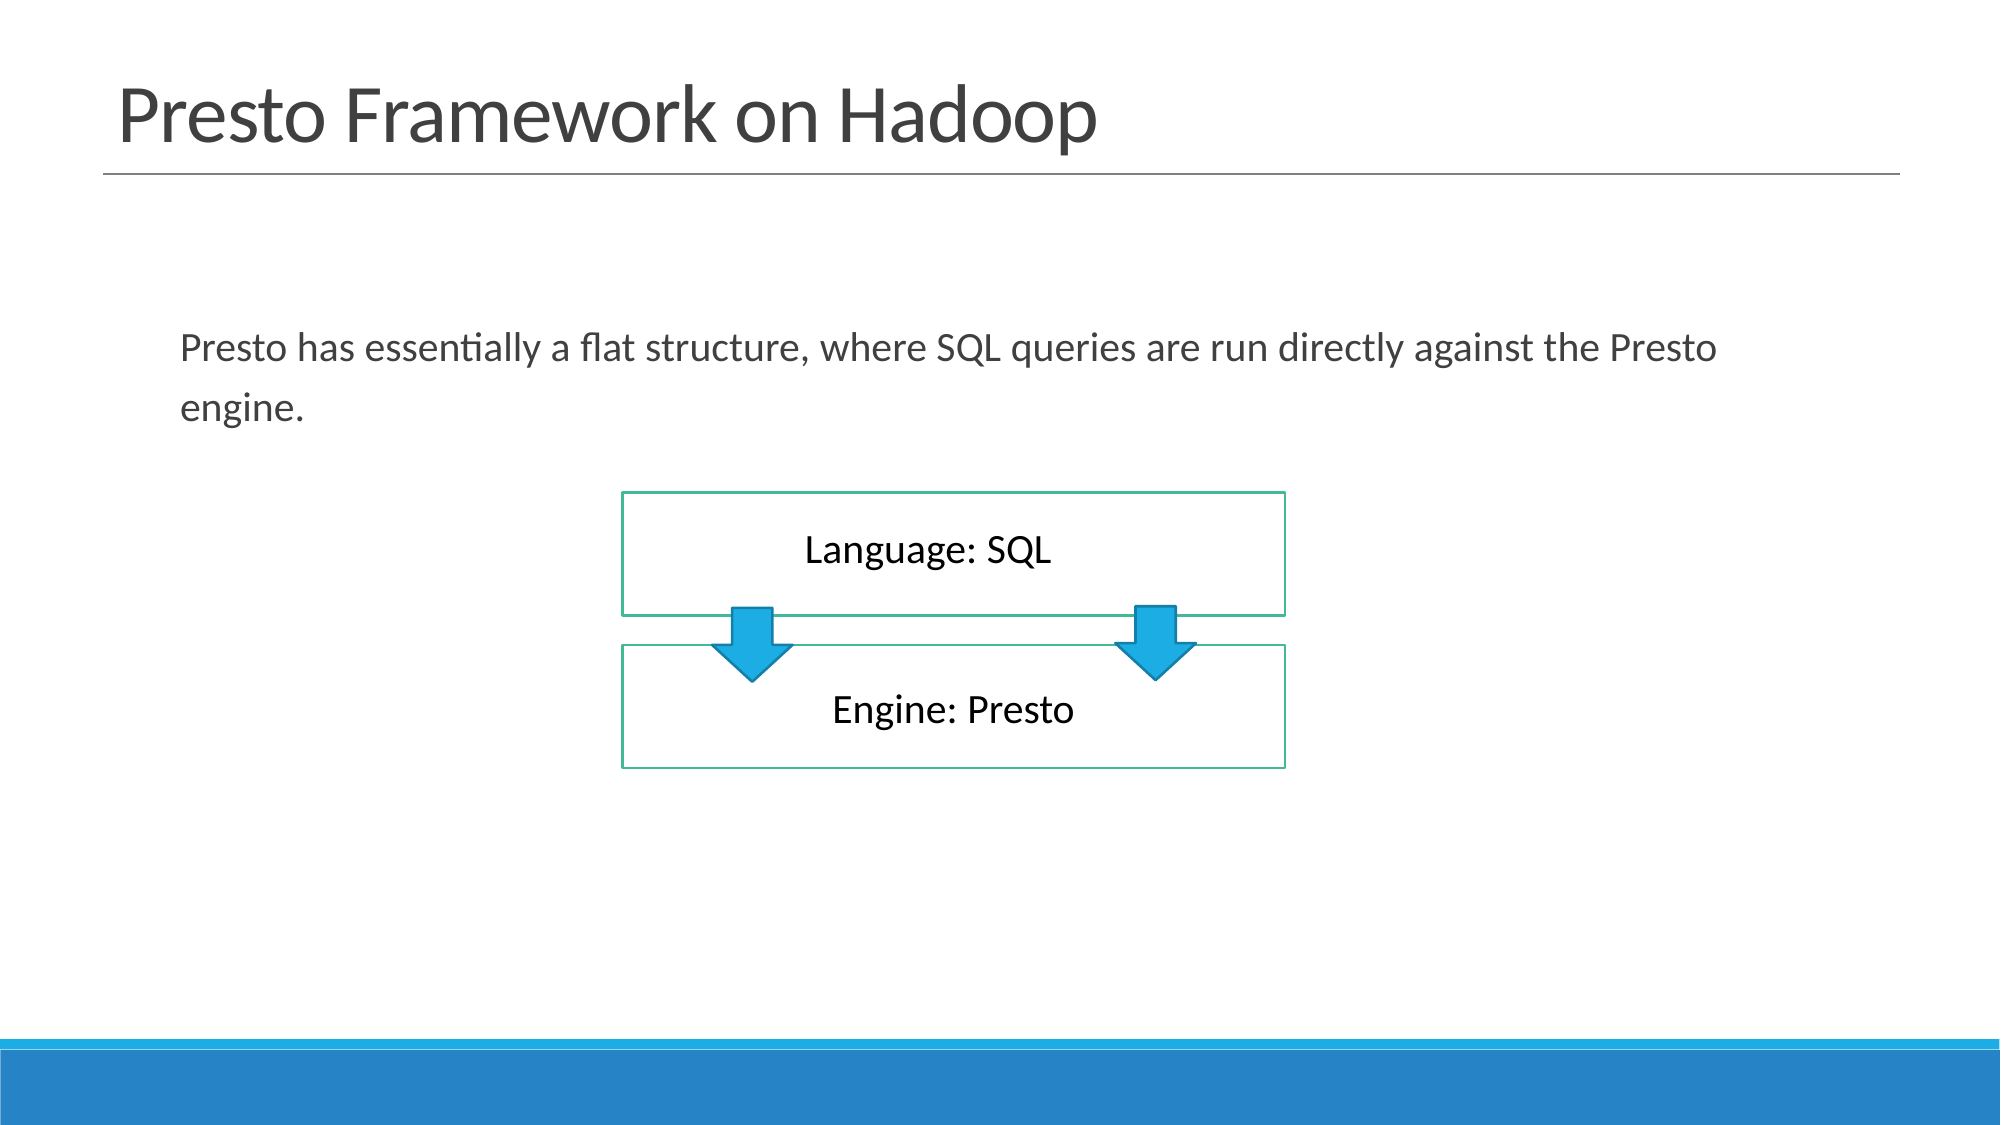

# Presto Framework on Hadoop
Presto has essentially a flat structure, where SQL queries are run directly against the Presto engine.

Language: SQL

Engine: Presto